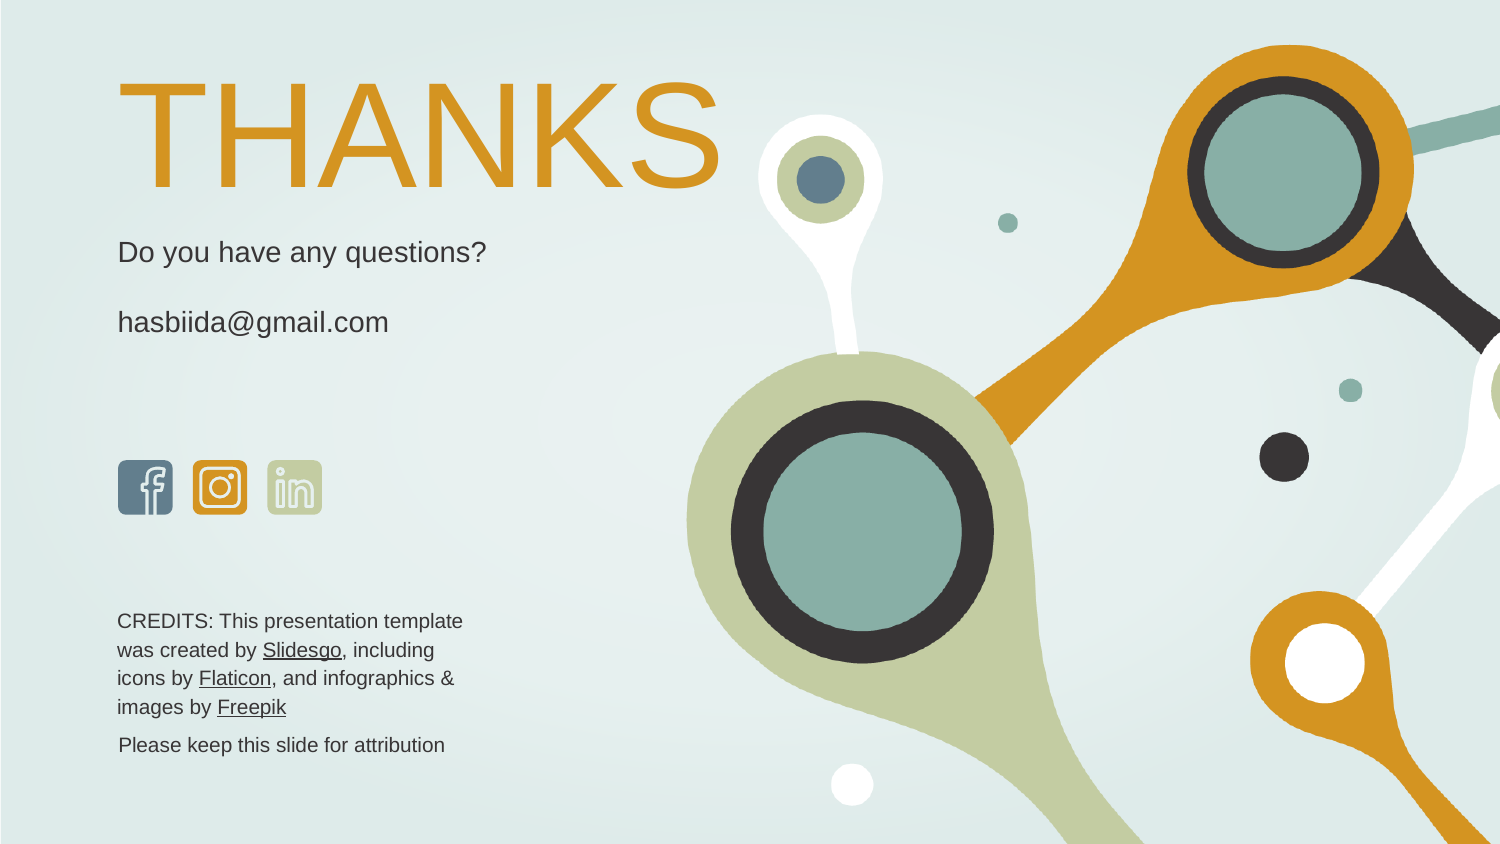

# THANKS
Do you have any questions?

hasbiida@gmail.com

Please keep this slide for attribution